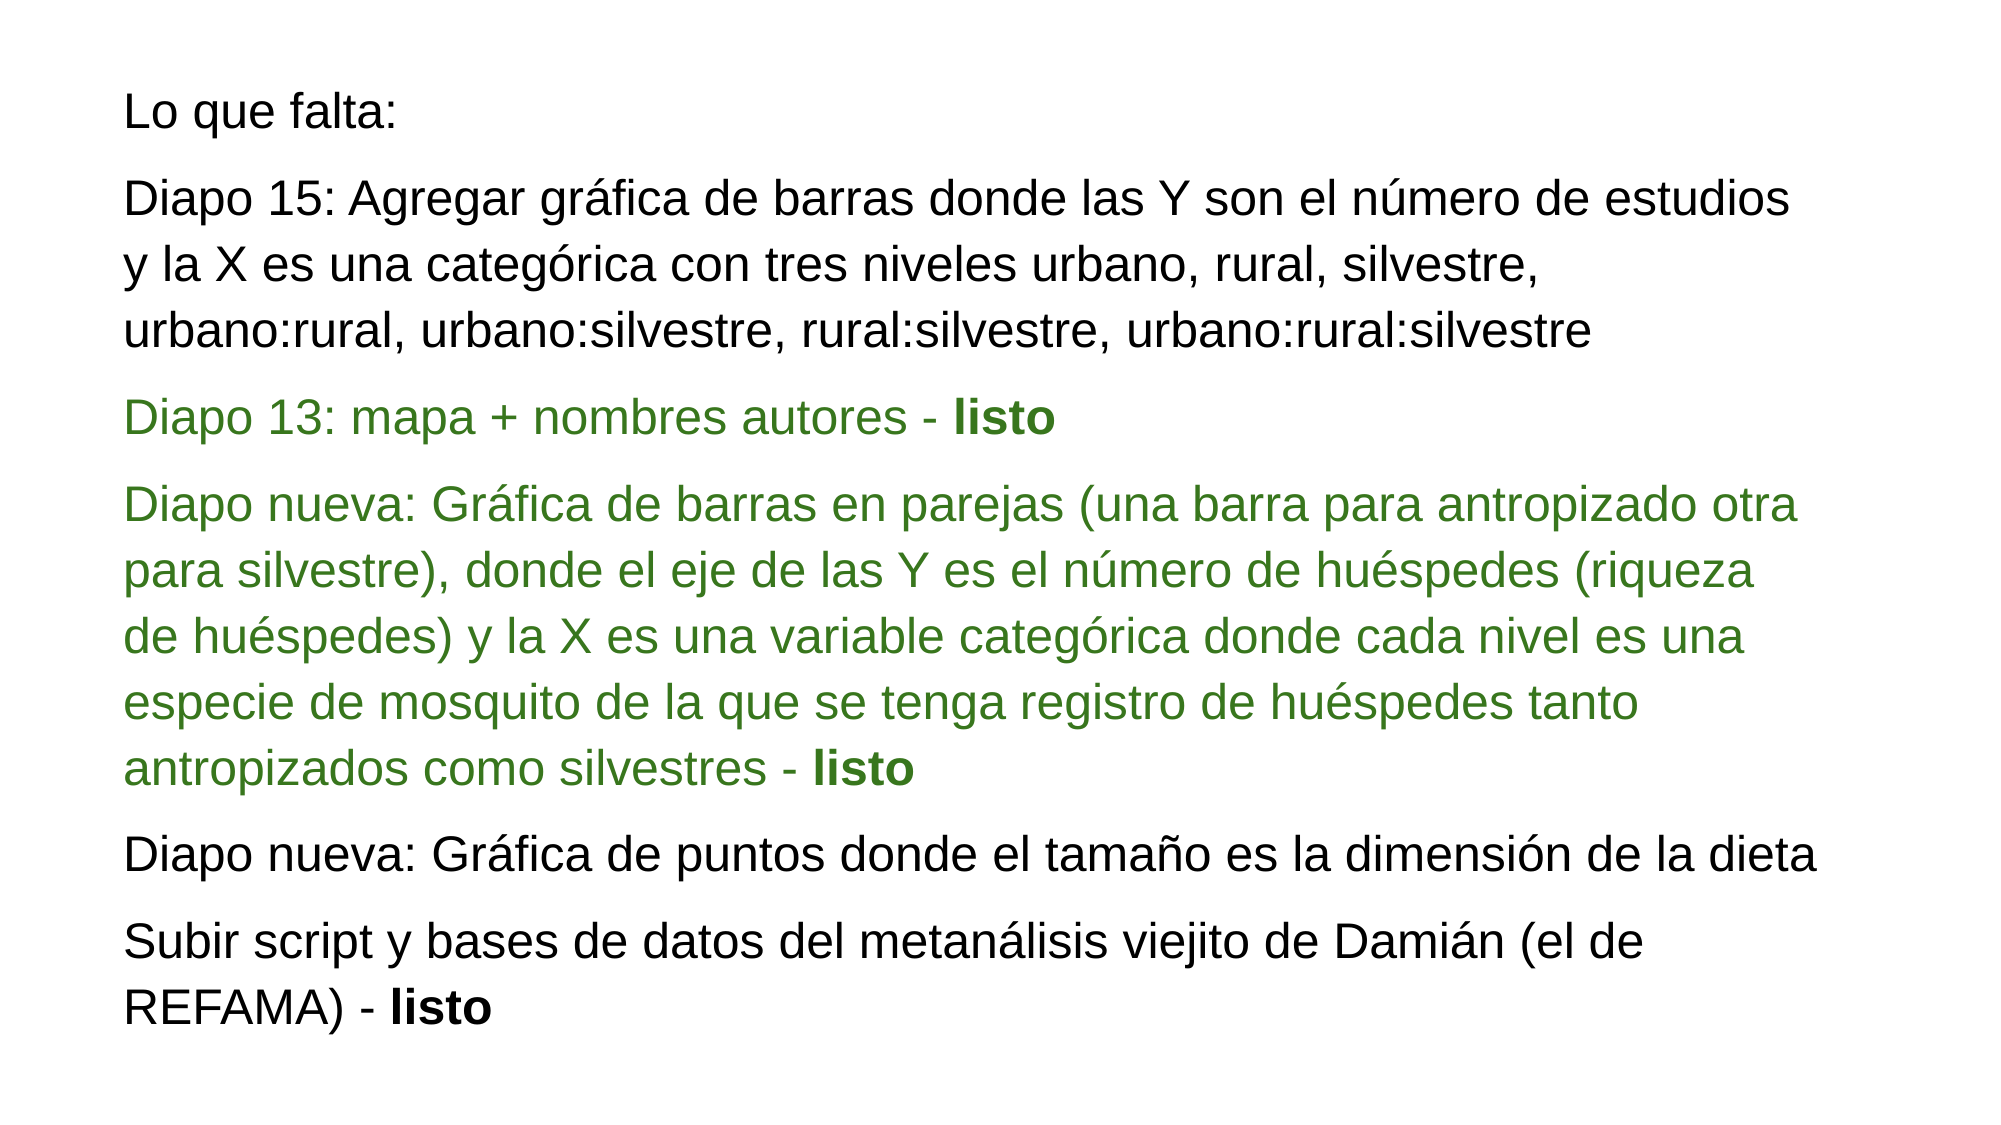

Lo que falta:
Diapo 15: Agregar gráfica de barras donde las Y son el número de estudios y la X es una categórica con tres niveles urbano, rural, silvestre, urbano:rural, urbano:silvestre, rural:silvestre, urbano:rural:silvestre
Diapo 13: mapa + nombres autores - listo
Diapo nueva: Gráfica de barras en parejas (una barra para antropizado otra para silvestre), donde el eje de las Y es el número de huéspedes (riqueza de huéspedes) y la X es una variable categórica donde cada nivel es una especie de mosquito de la que se tenga registro de huéspedes tanto antropizados como silvestres - listo
Diapo nueva: Gráfica de puntos donde el tamaño es la dimensión de la dieta
Subir script y bases de datos del metanálisis viejito de Damián (el de REFAMA) - listo